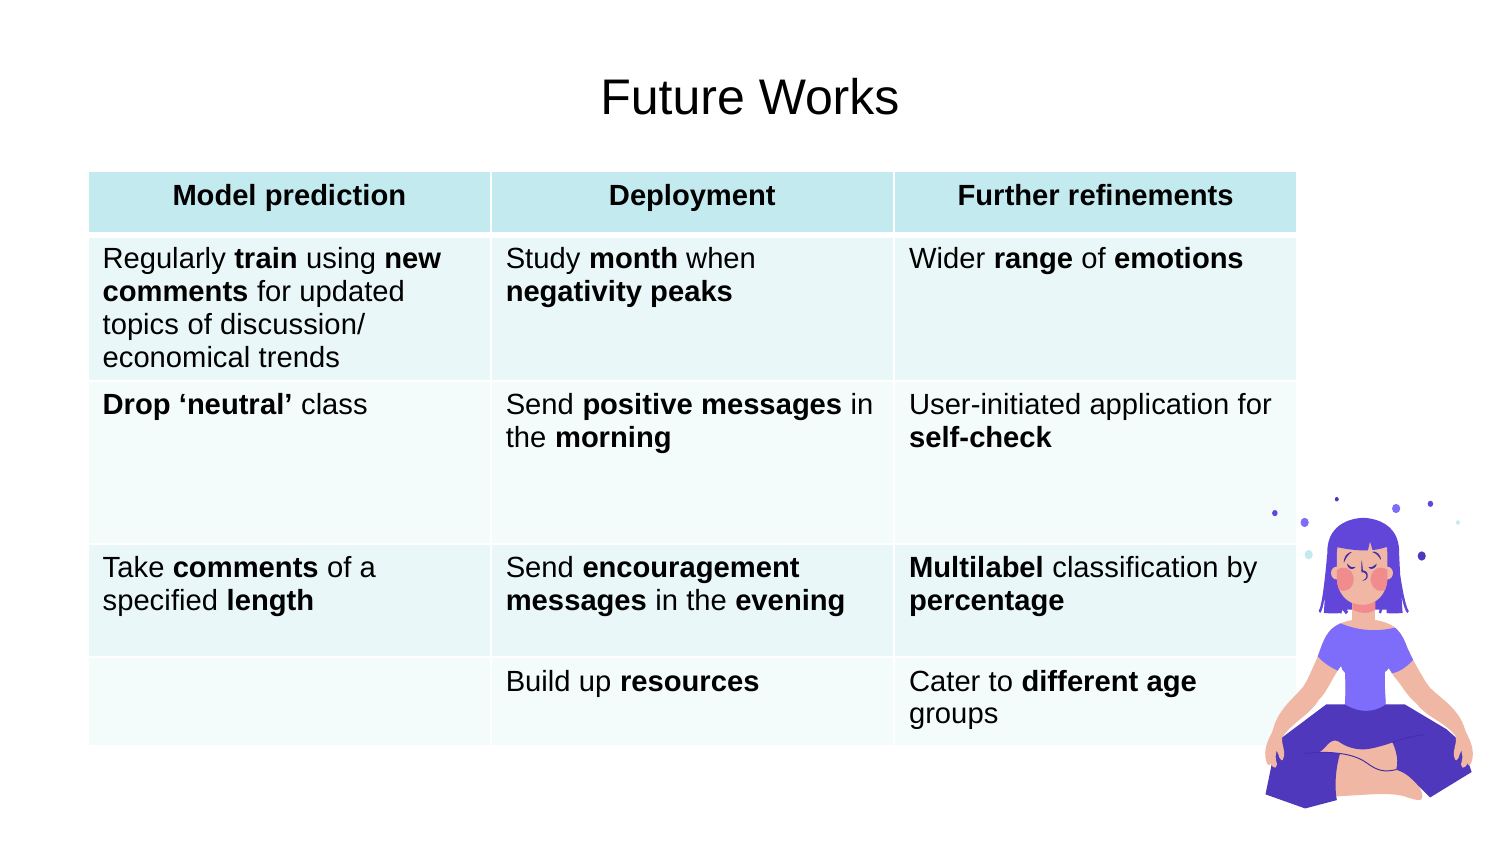

# Future Works
| Model prediction | Deployment | Further refinements |
| --- | --- | --- |
| Regularly train using new comments for updated topics of discussion/ economical trends | Study month when negativity peaks | Wider range of emotions |
| Drop ‘neutral’ class | Send positive messages in the morning | User-initiated application for self-check |
| Take comments of a specified length | Send encouragement messages in the evening | Multilabel classification by percentage |
|  | Build up resources | Cater to different age groups |